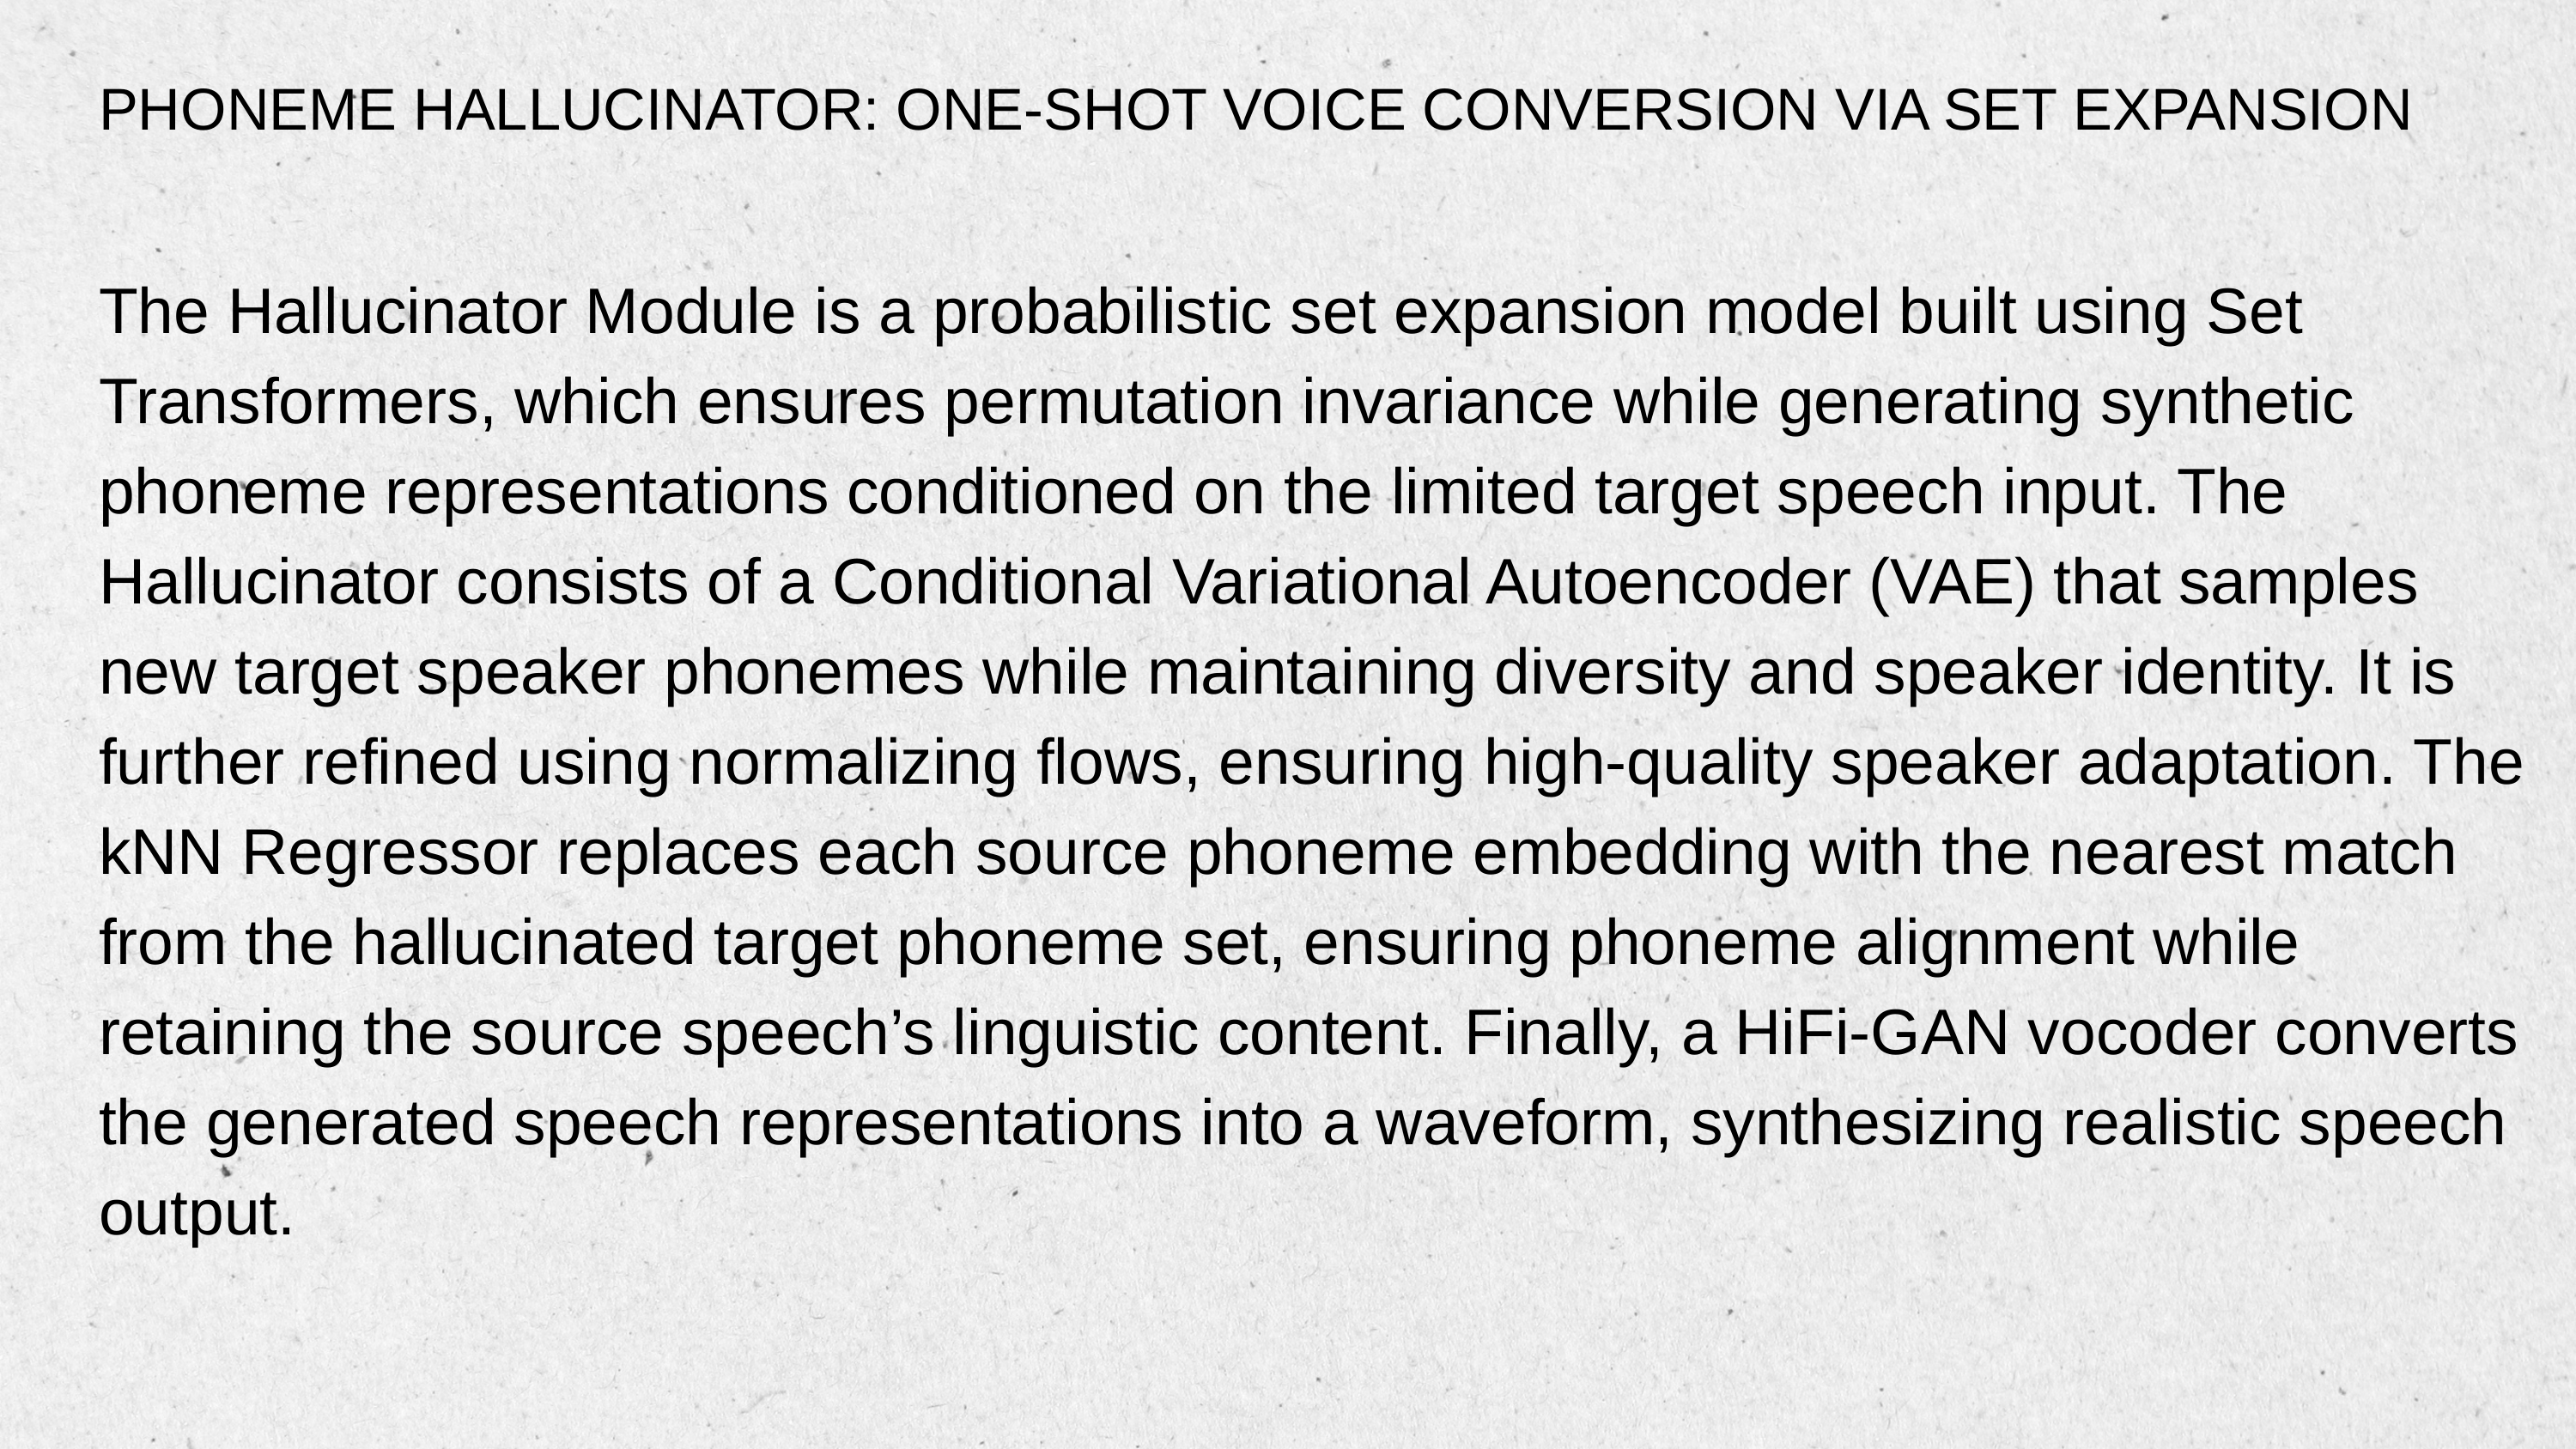

PHONEME HALLUCINATOR: ONE-SHOT VOICE CONVERSION VIA SET EXPANSION
The Hallucinator Module is a probabilistic set expansion model built using Set Transformers, which ensures permutation invariance while generating synthetic phoneme representations conditioned on the limited target speech input. The Hallucinator consists of a Conditional Variational Autoencoder (VAE) that samples new target speaker phonemes while maintaining diversity and speaker identity. It is further refined using normalizing flows, ensuring high-quality speaker adaptation. The kNN Regressor replaces each source phoneme embedding with the nearest match from the hallucinated target phoneme set, ensuring phoneme alignment while retaining the source speech’s linguistic content. Finally, a HiFi-GAN vocoder converts the generated speech representations into a waveform, synthesizing realistic speech output.